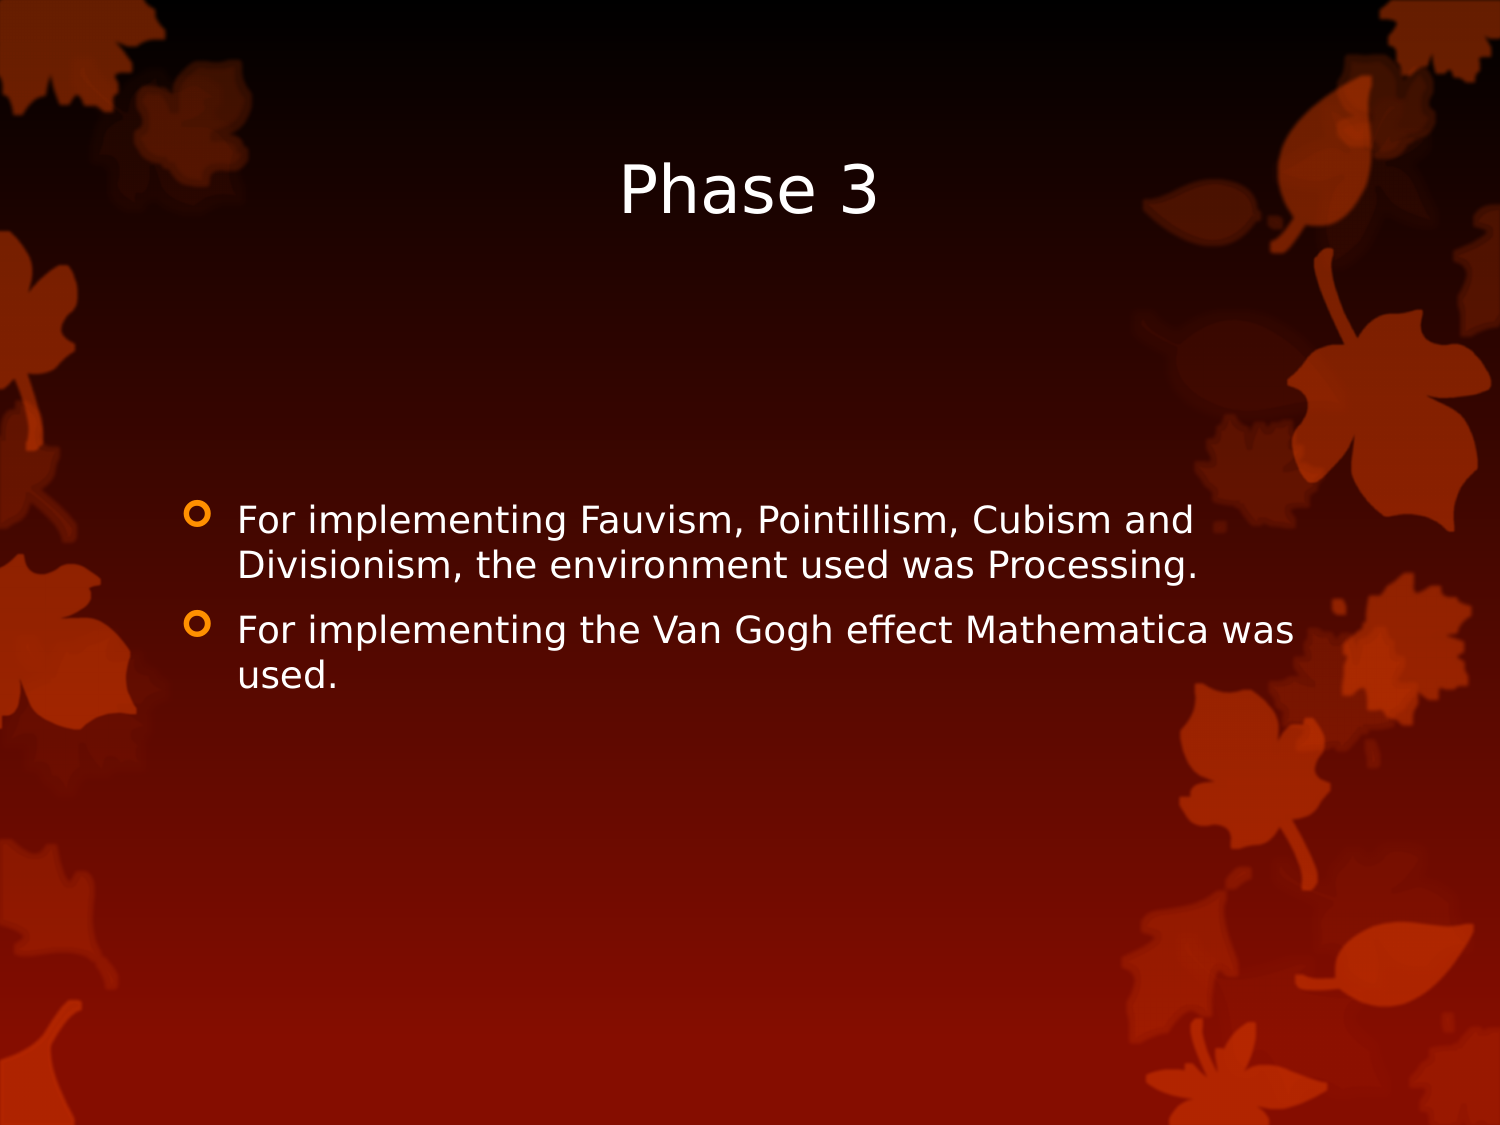

# Phase 3
For implementing Fauvism, Pointillism, Cubism and  Divisionism, the environment used was Processing.
For implementing the Van Gogh effect Mathematica was used.